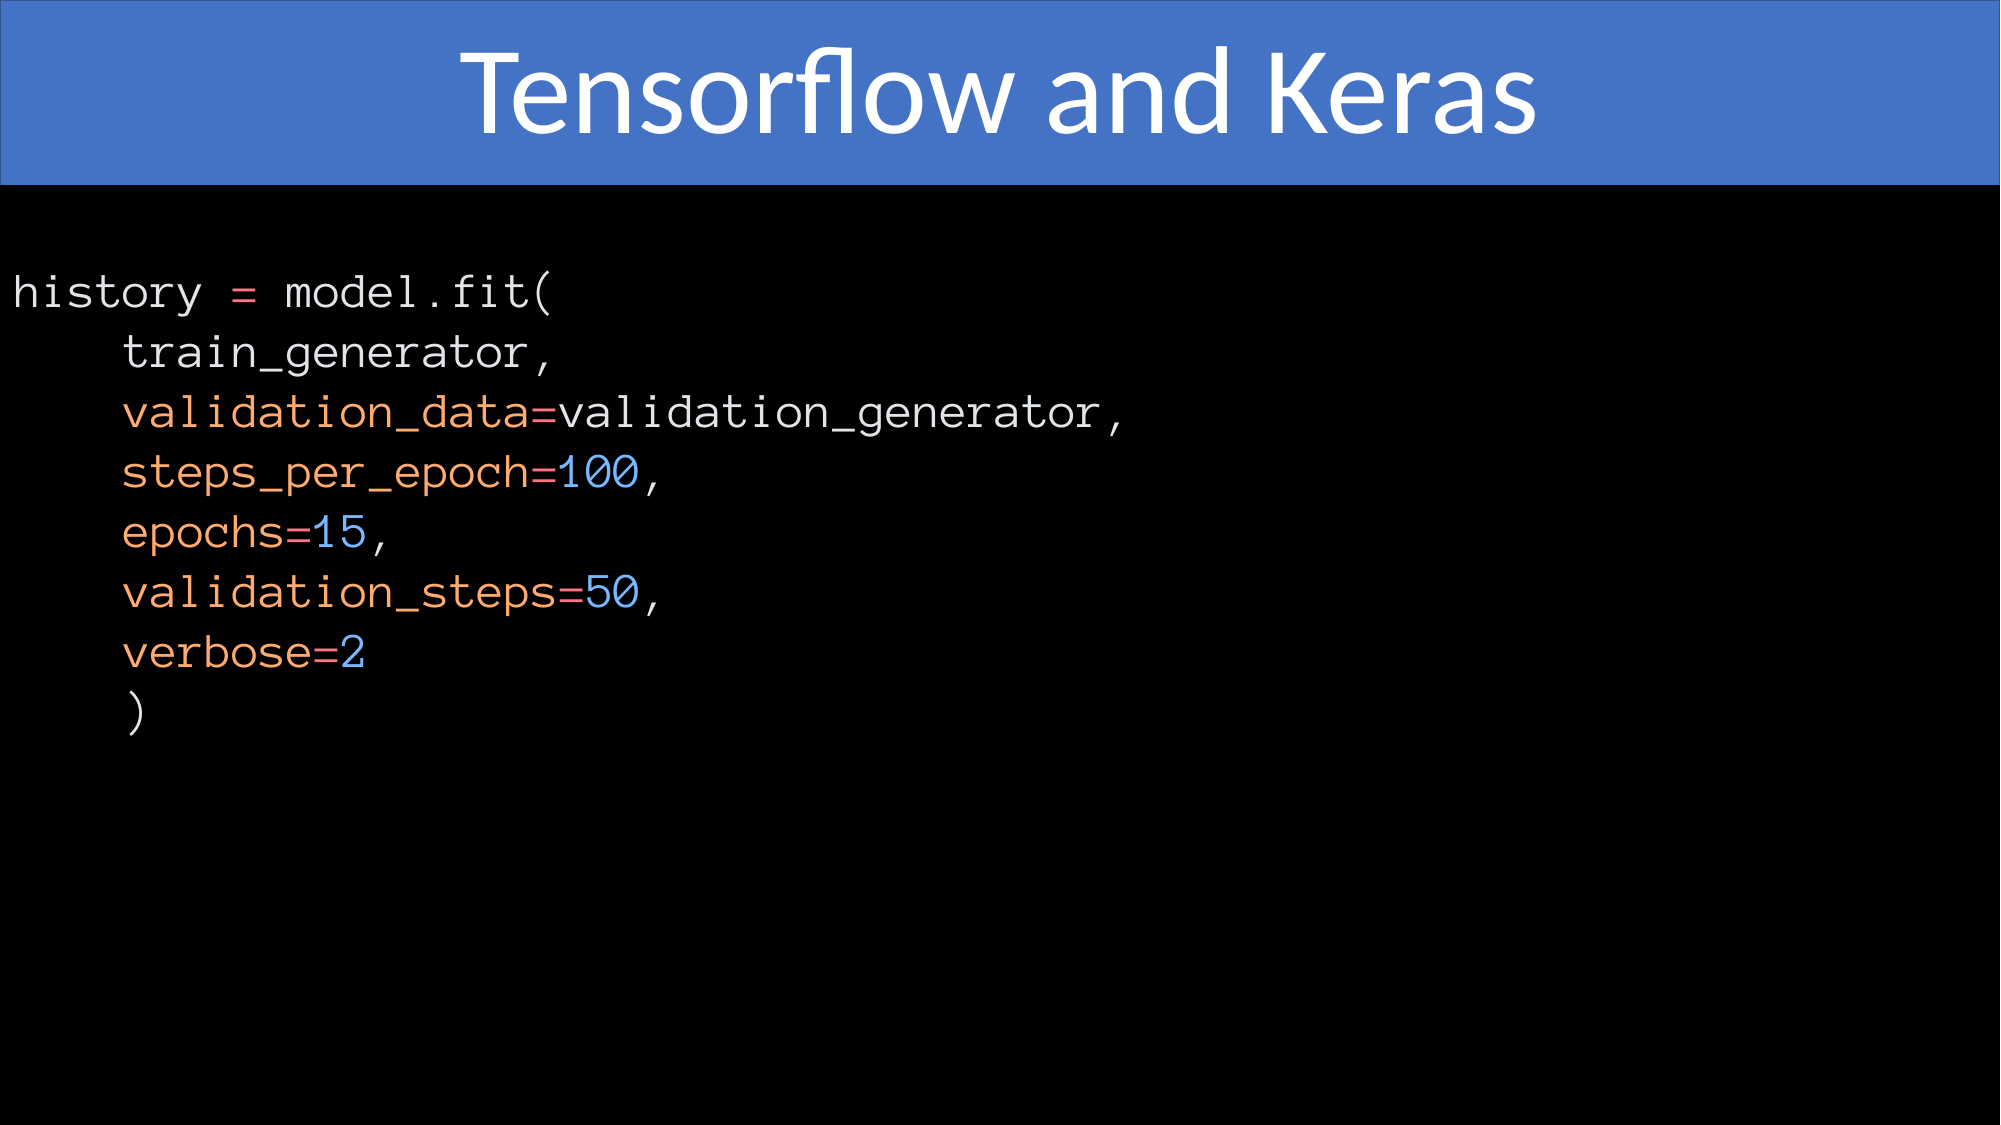

Tensorflow and Keras

history = model.fit(
    train_generator,
    validation_data=validation_generator,
    steps_per_epoch=100,
    epochs=15,
    validation_steps=50,
    verbose=2
    )